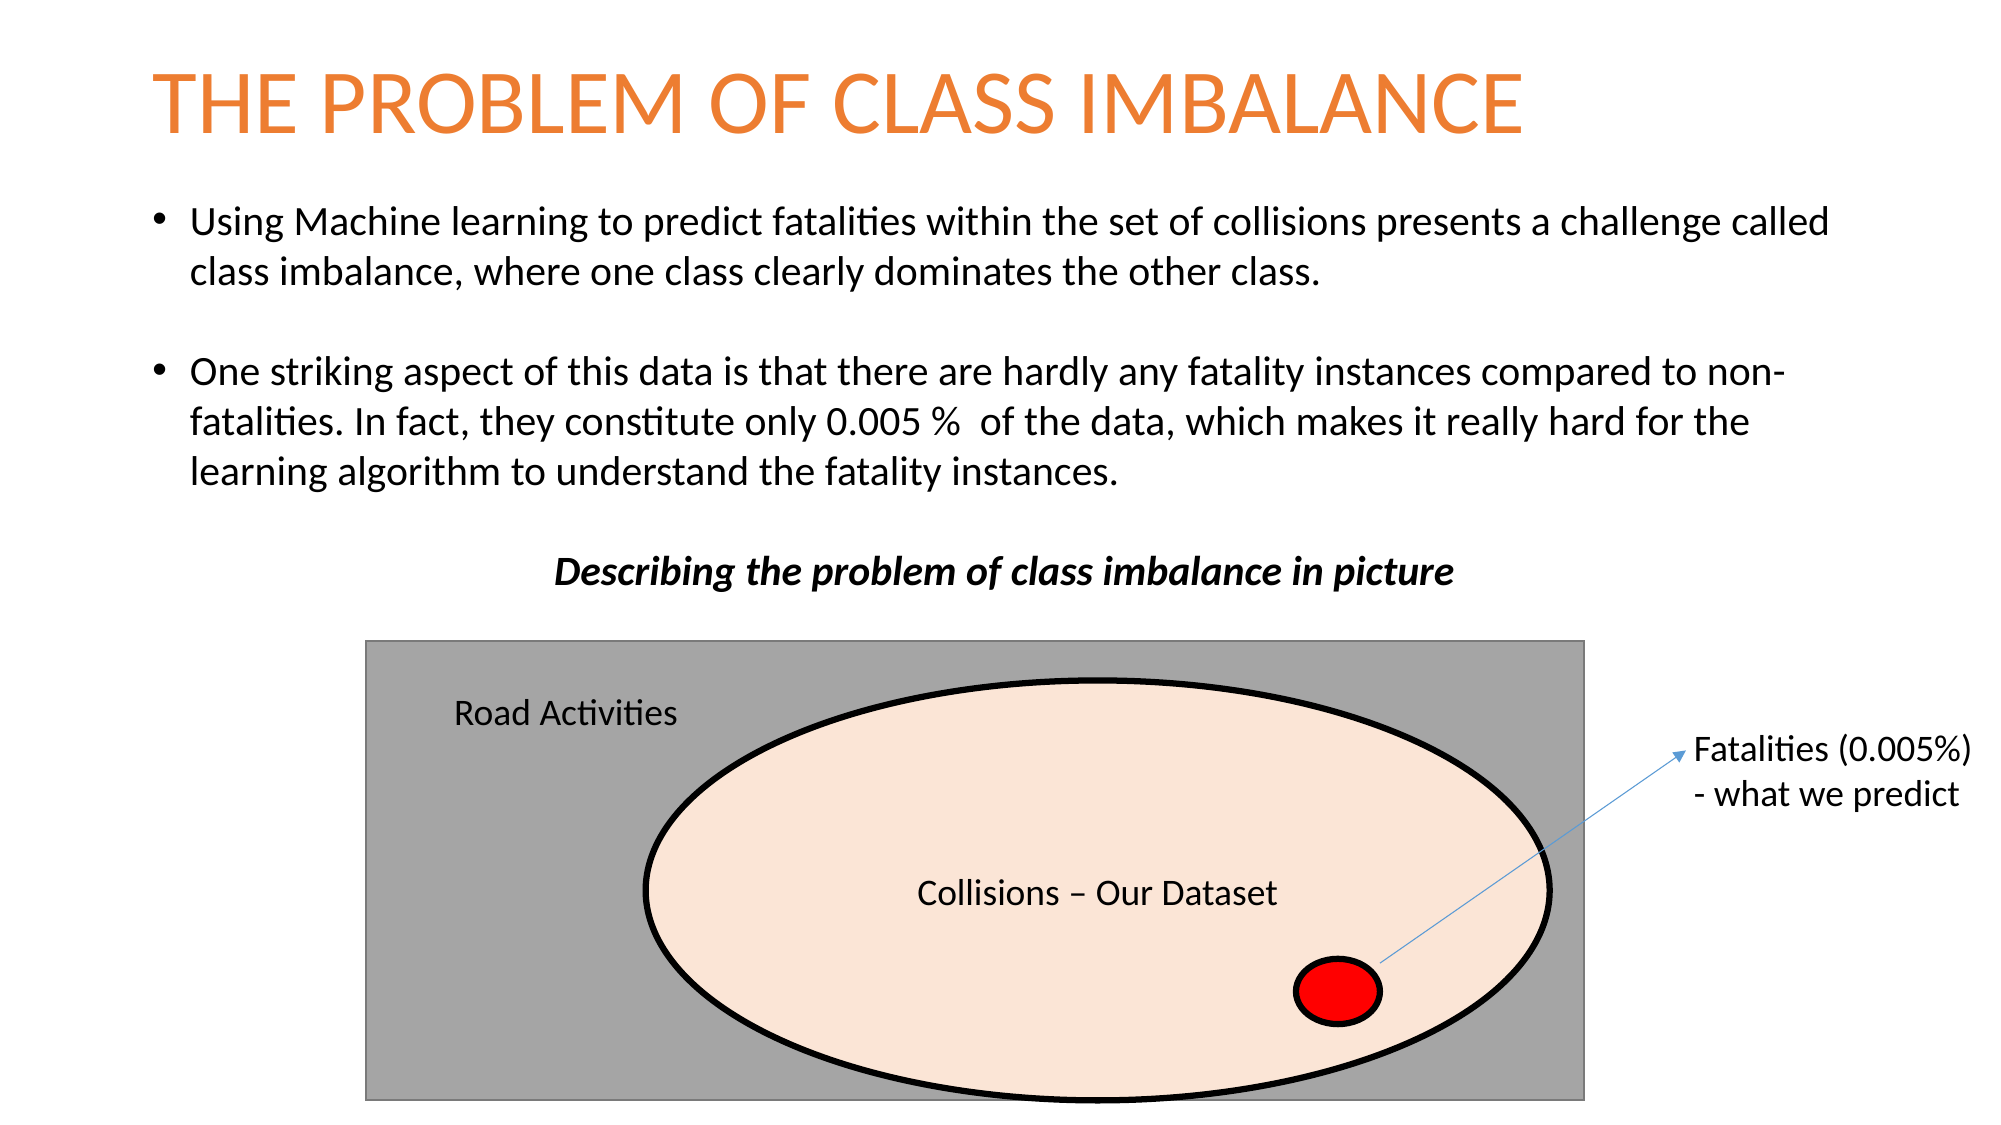

# THE PROBLEM OF CLASS IMBALANCE
Using Machine learning to predict fatalities within the set of collisions presents a challenge called class imbalance, where one class clearly dominates the other class.

One striking aspect of this data is that there are hardly any fatality instances compared to non-fatalities. In fact, they constitute only 0.005 %  of the data, which makes it really hard for the learning algorithm to understand the fatality instances.

 Describing the problem of class imbalance in picture
as
Road Activities
Collisions – Our Dataset
Fatalities (0.005%)
- what we predict